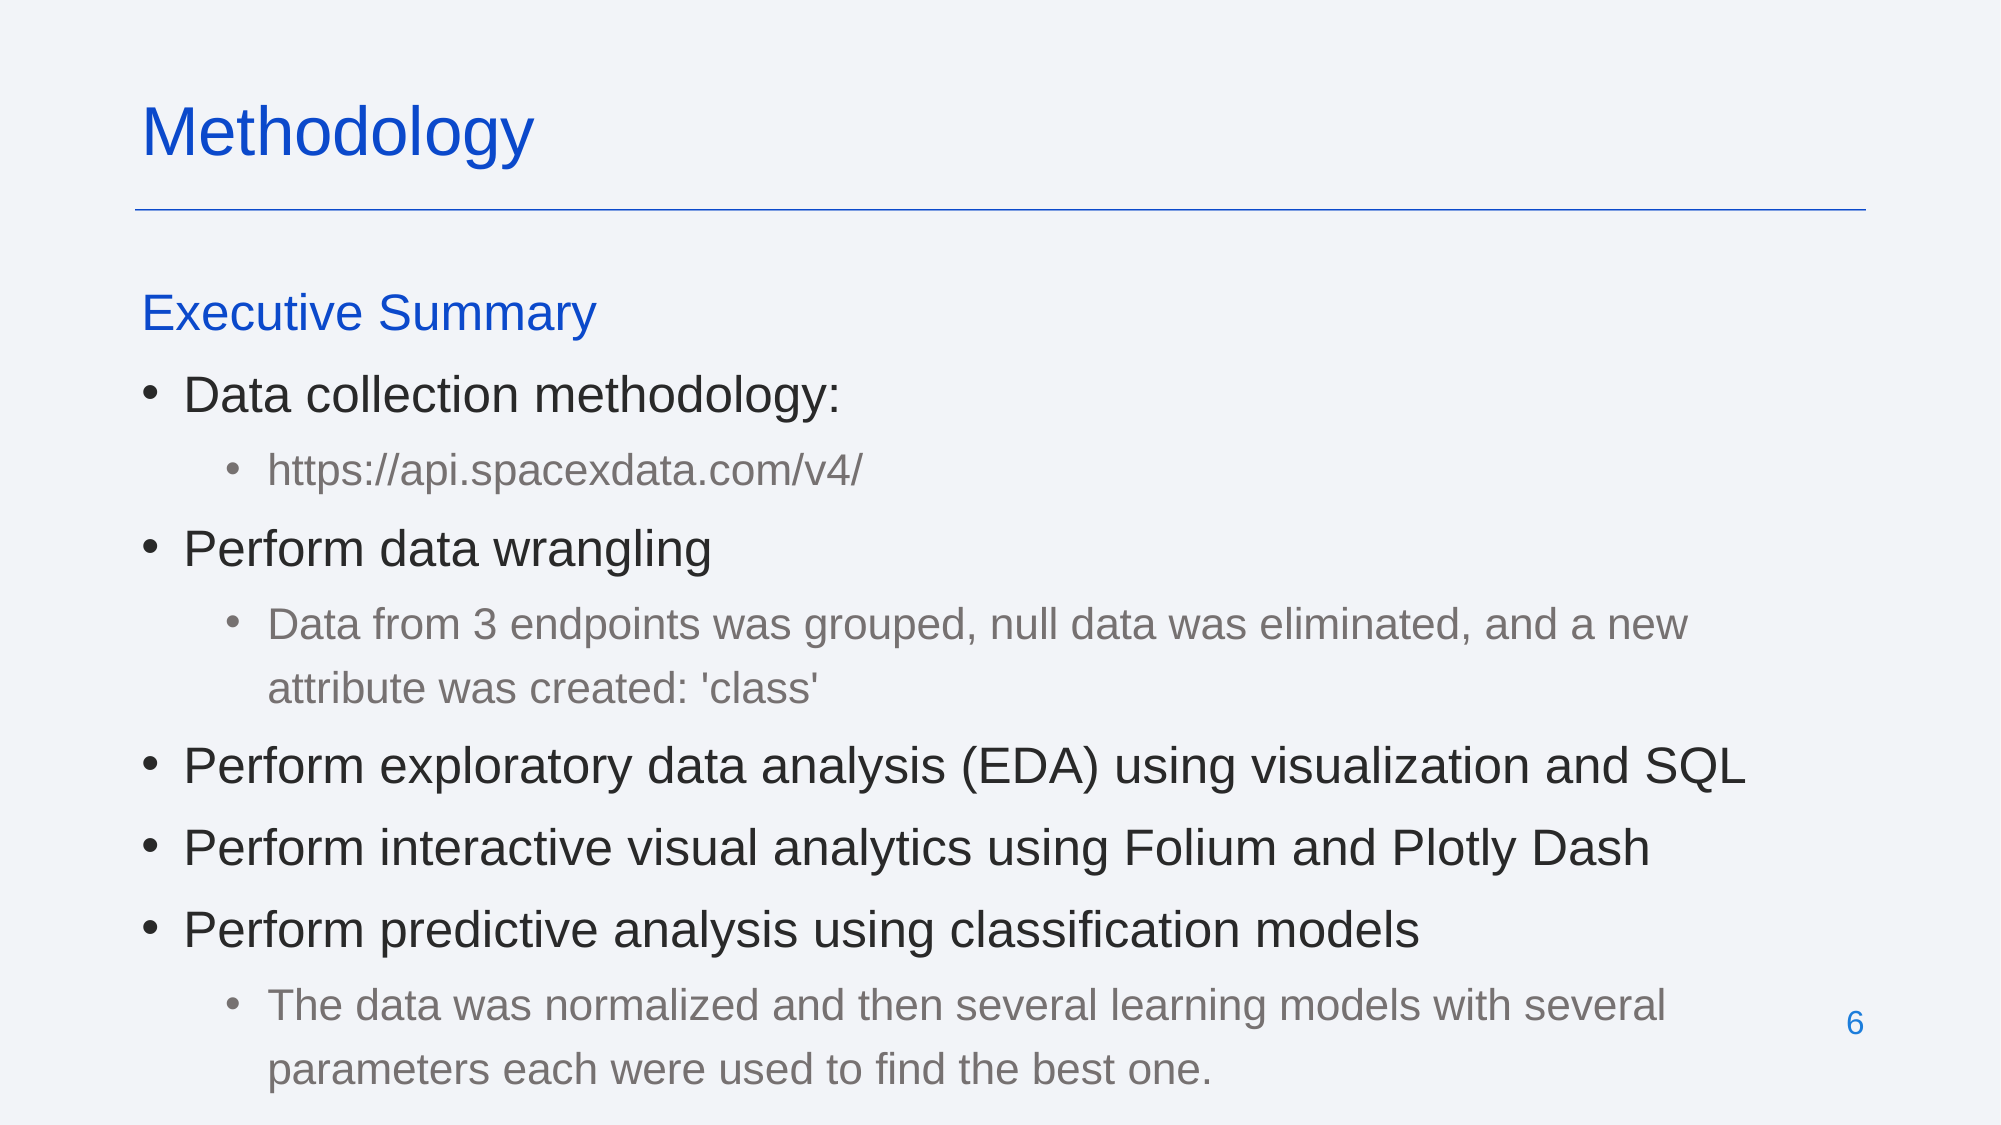

Methodology
Executive Summary
Data collection methodology:
https://api.spacexdata.com/v4/
Perform data wrangling
Data from 3 endpoints was grouped, null data was eliminated, and a new attribute was created: 'class'
Perform exploratory data analysis (EDA) using visualization and SQL
Perform interactive visual analytics using Folium and Plotly Dash
Perform predictive analysis using classification models
The data was normalized and then several learning models with several parameters each were used to find the best one.

6